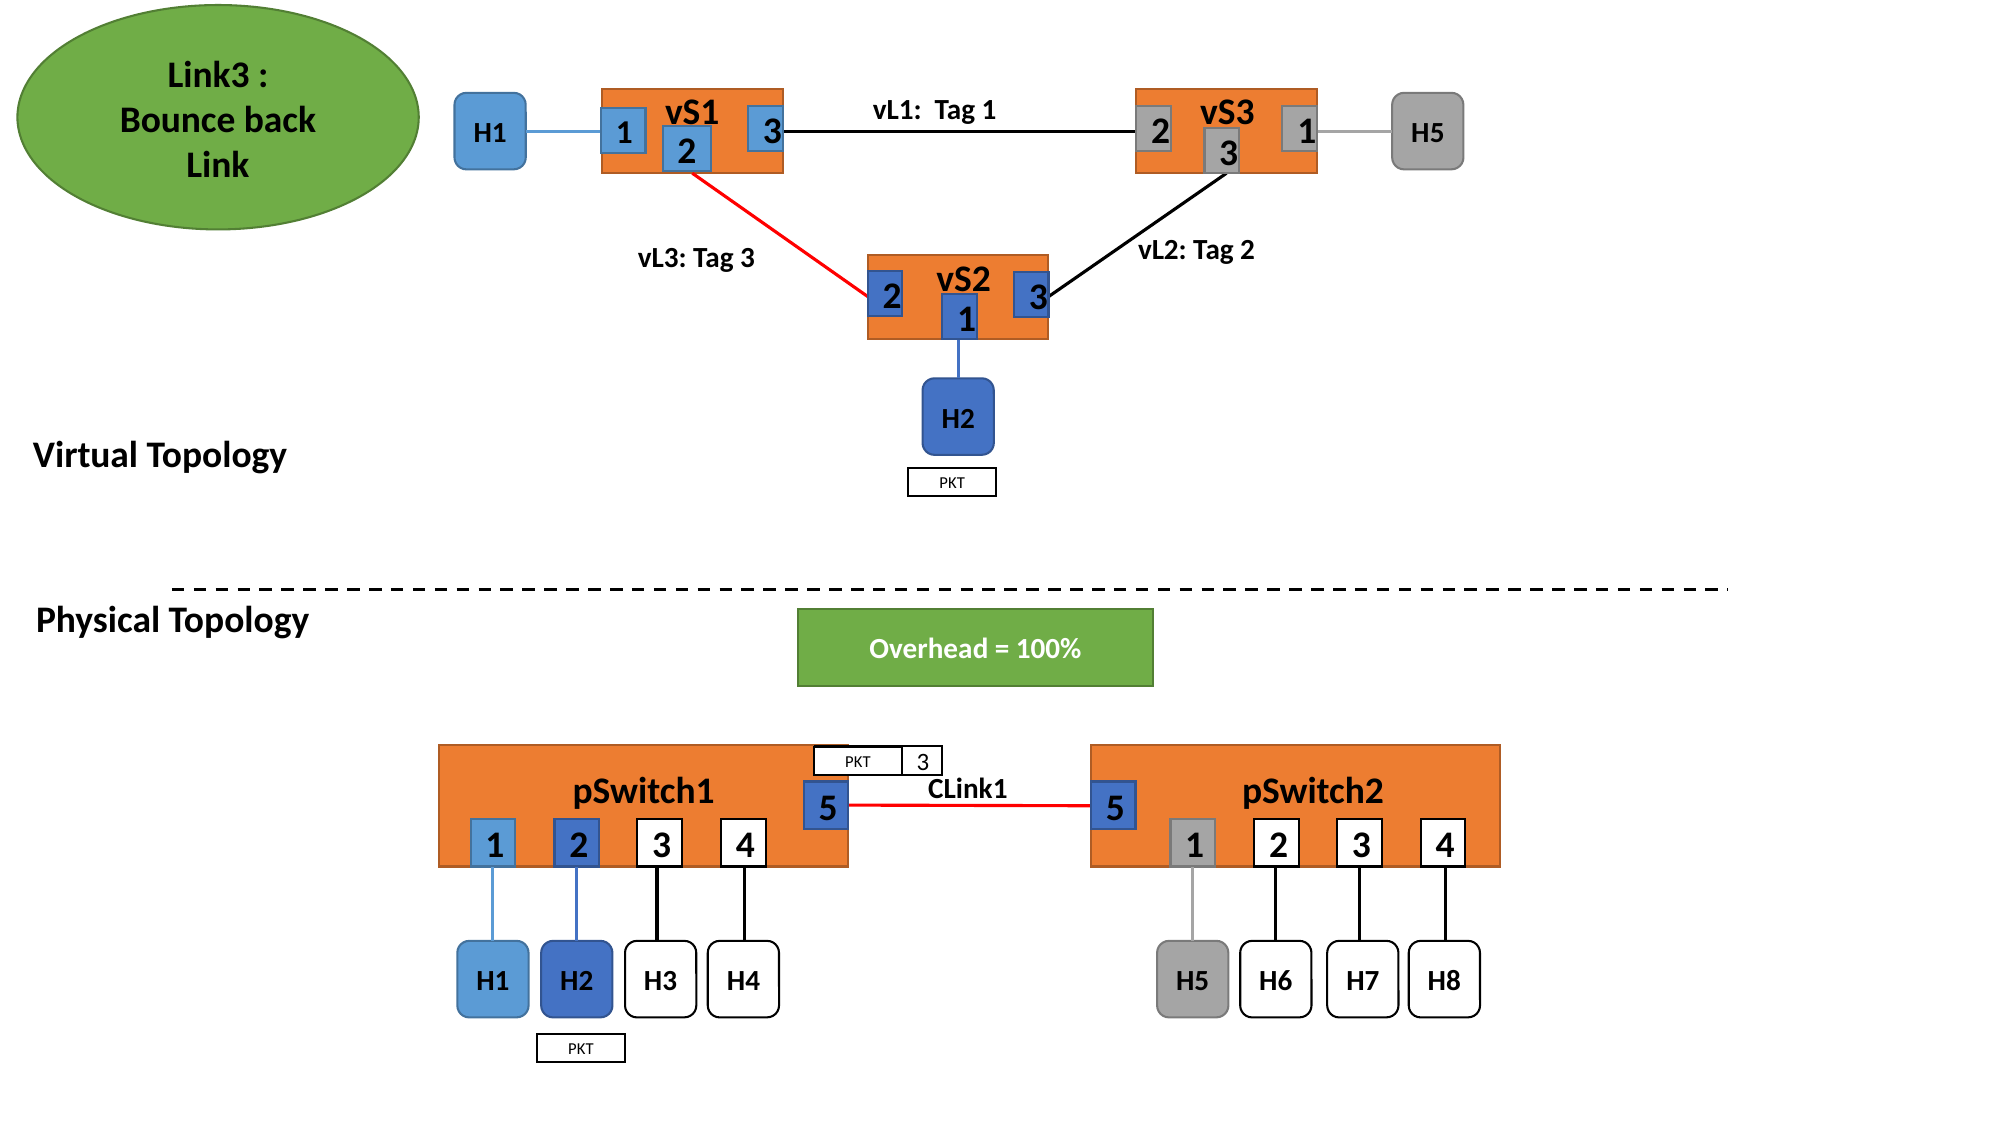

Link3 :
Bounce back Link
vS1
vS3
vL1:  Tag 1

H5
H1
2
1
3
1
2
3
  vL2: Tag 2
  vL3: Tag 3
vS2

2
3
1
H2
Virtual Topology
PKT
Physical Topology
Overhead = 100%

PKT
3
PKT
pSwitch1
pSwitch2
  CLink1
5
5
1
2
3
4
1
2
3
4
H7
H8
H4
H5
H6
H3
H1
H2
PKT